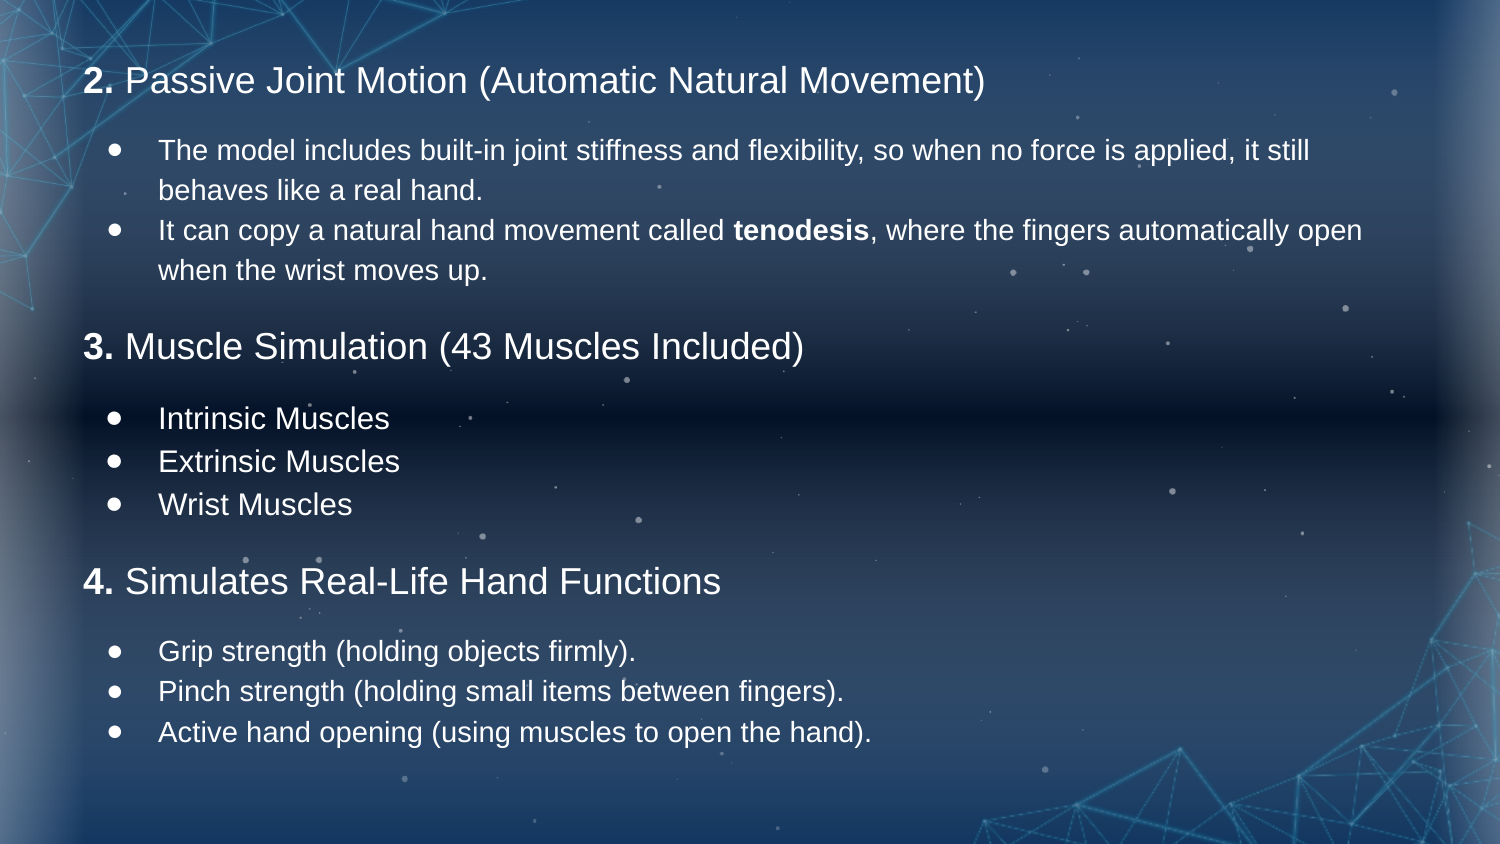

2. Passive Joint Motion (Automatic Natural Movement)
The model includes built-in joint stiffness and flexibility, so when no force is applied, it still behaves like a real hand.
It can copy a natural hand movement called tenodesis, where the fingers automatically open when the wrist moves up.
3. Muscle Simulation (43 Muscles Included)
Intrinsic Muscles
Extrinsic Muscles
Wrist Muscles
4. Simulates Real-Life Hand Functions
Grip strength (holding objects firmly).
Pinch strength (holding small items between fingers).
Active hand opening (using muscles to open the hand).